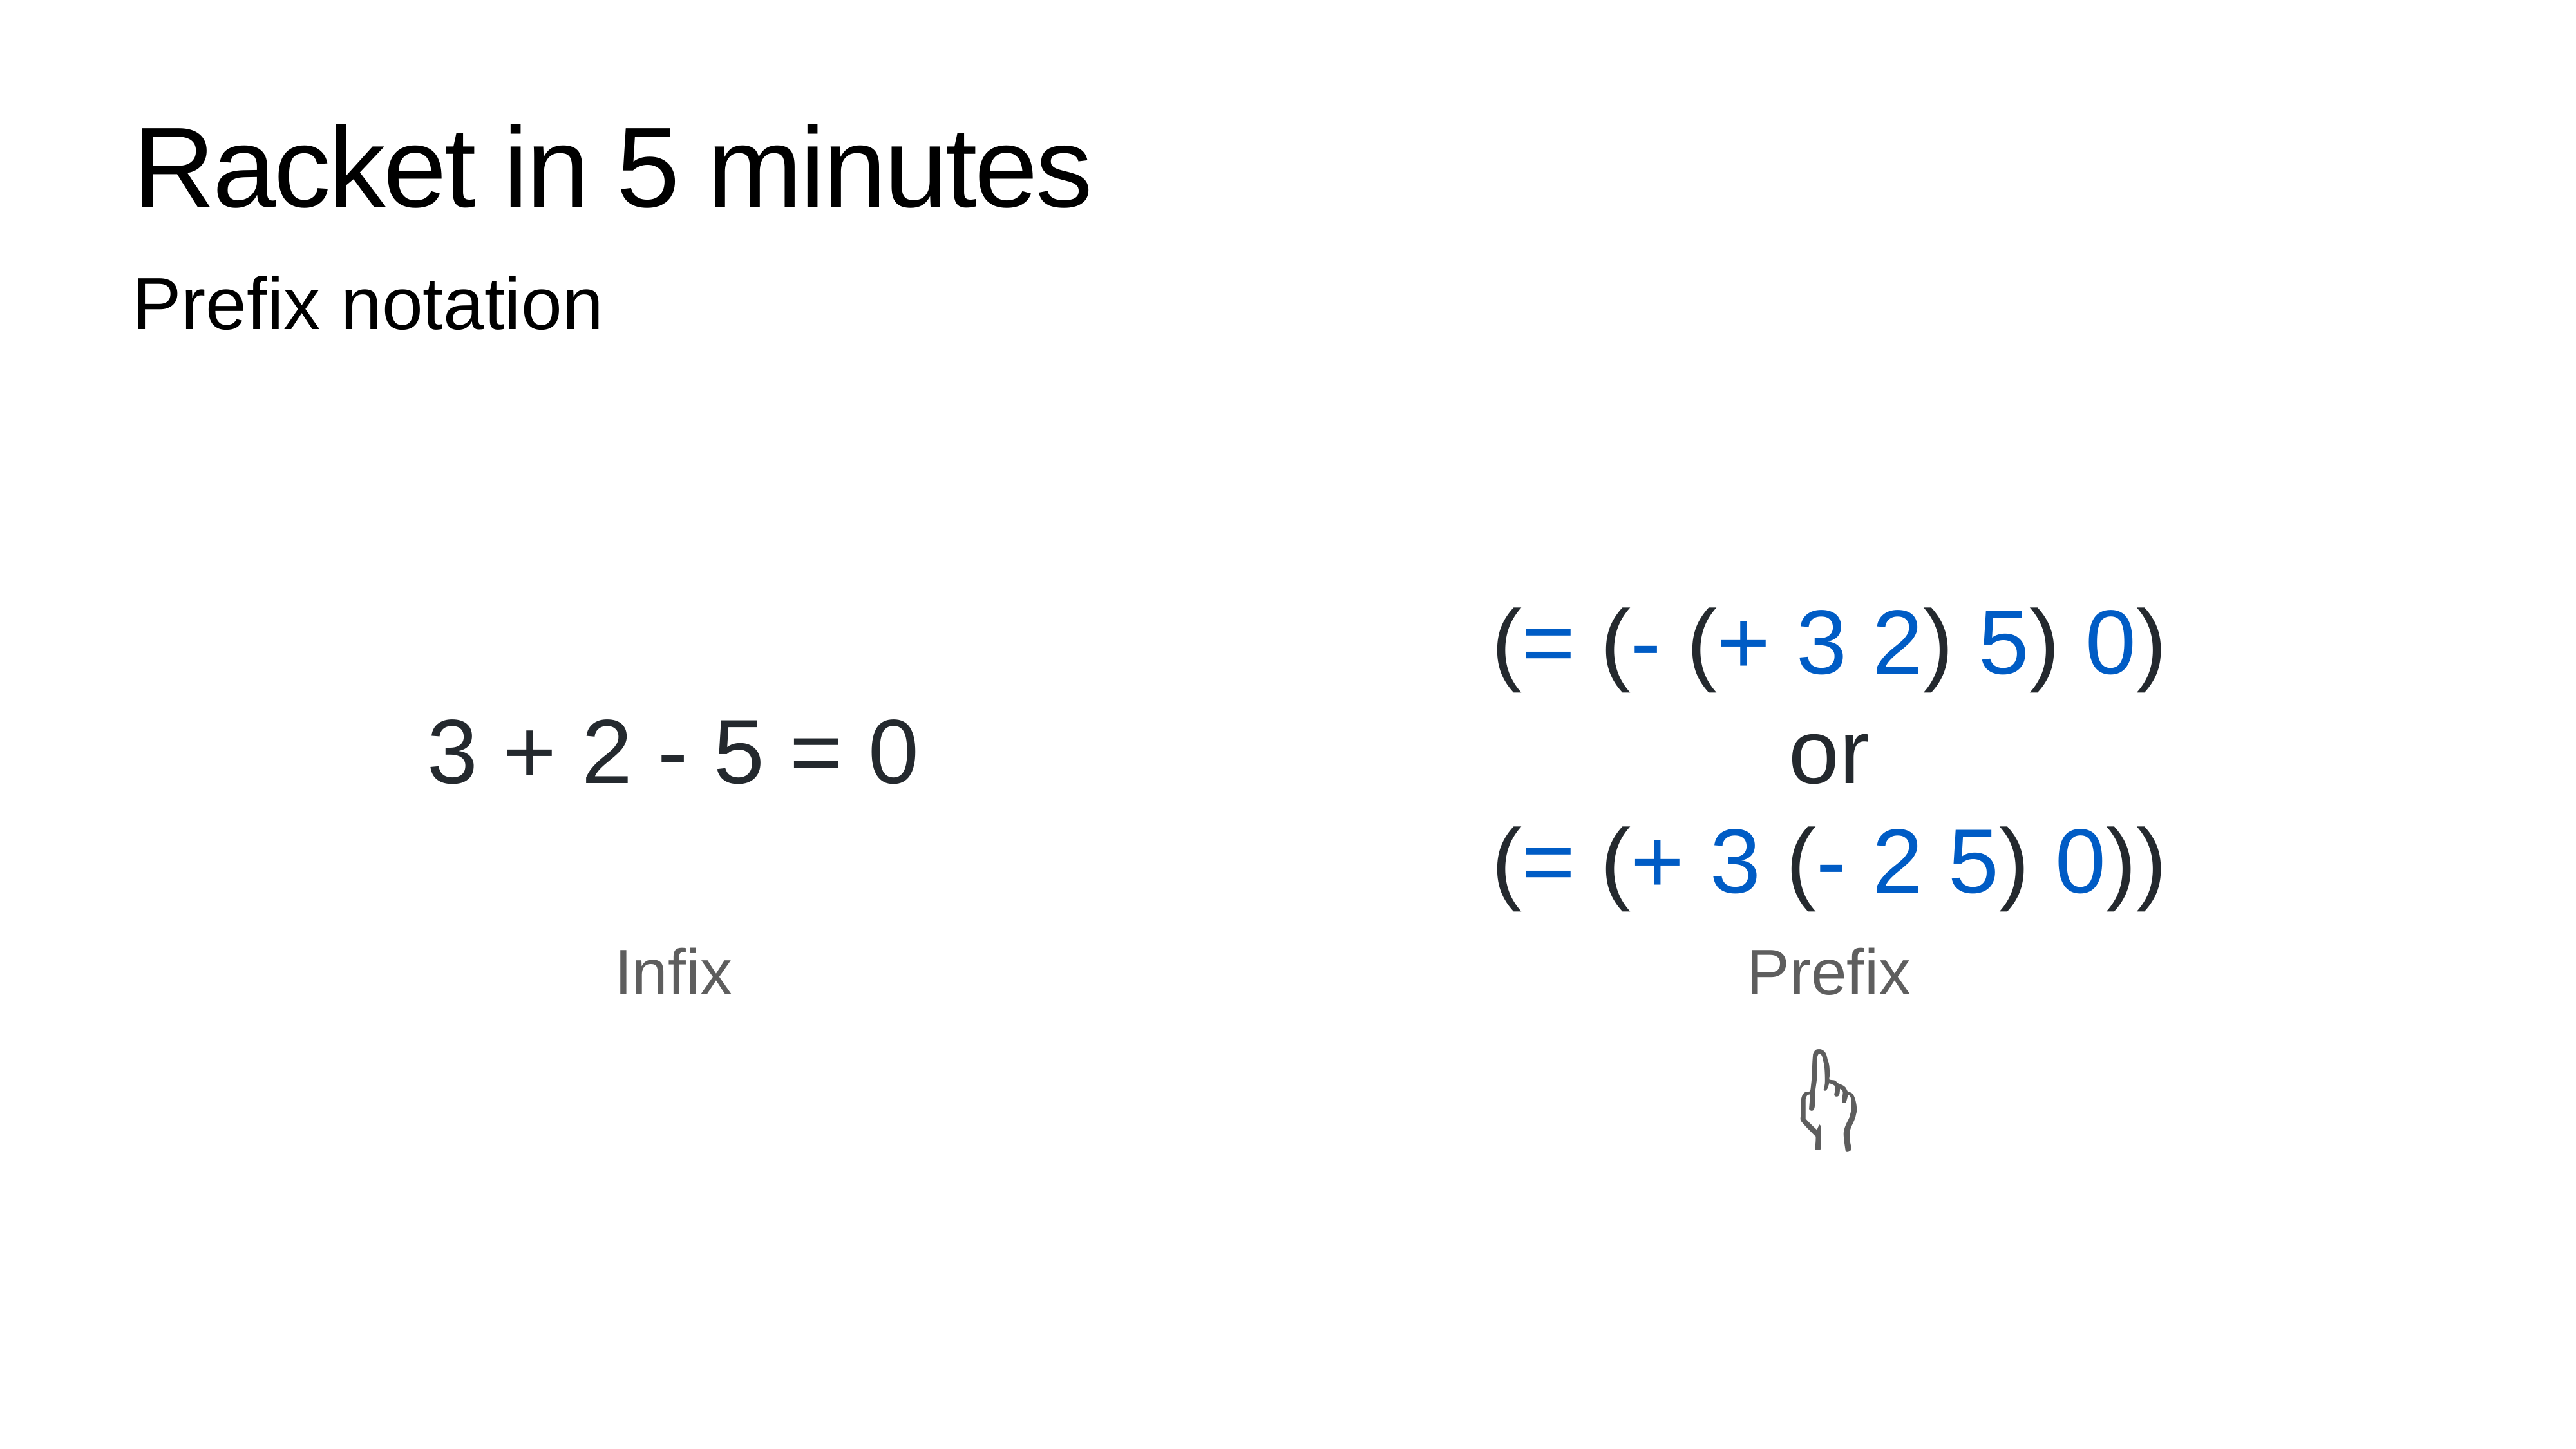

# Racket in 5 minutes
Prefix notation
(= (- (+ 3 2) 5) 0)
or
(= (+ 3 (- 2 5) 0))
3 + 2 - 5 = 0
Infix
Prefix
👆
8